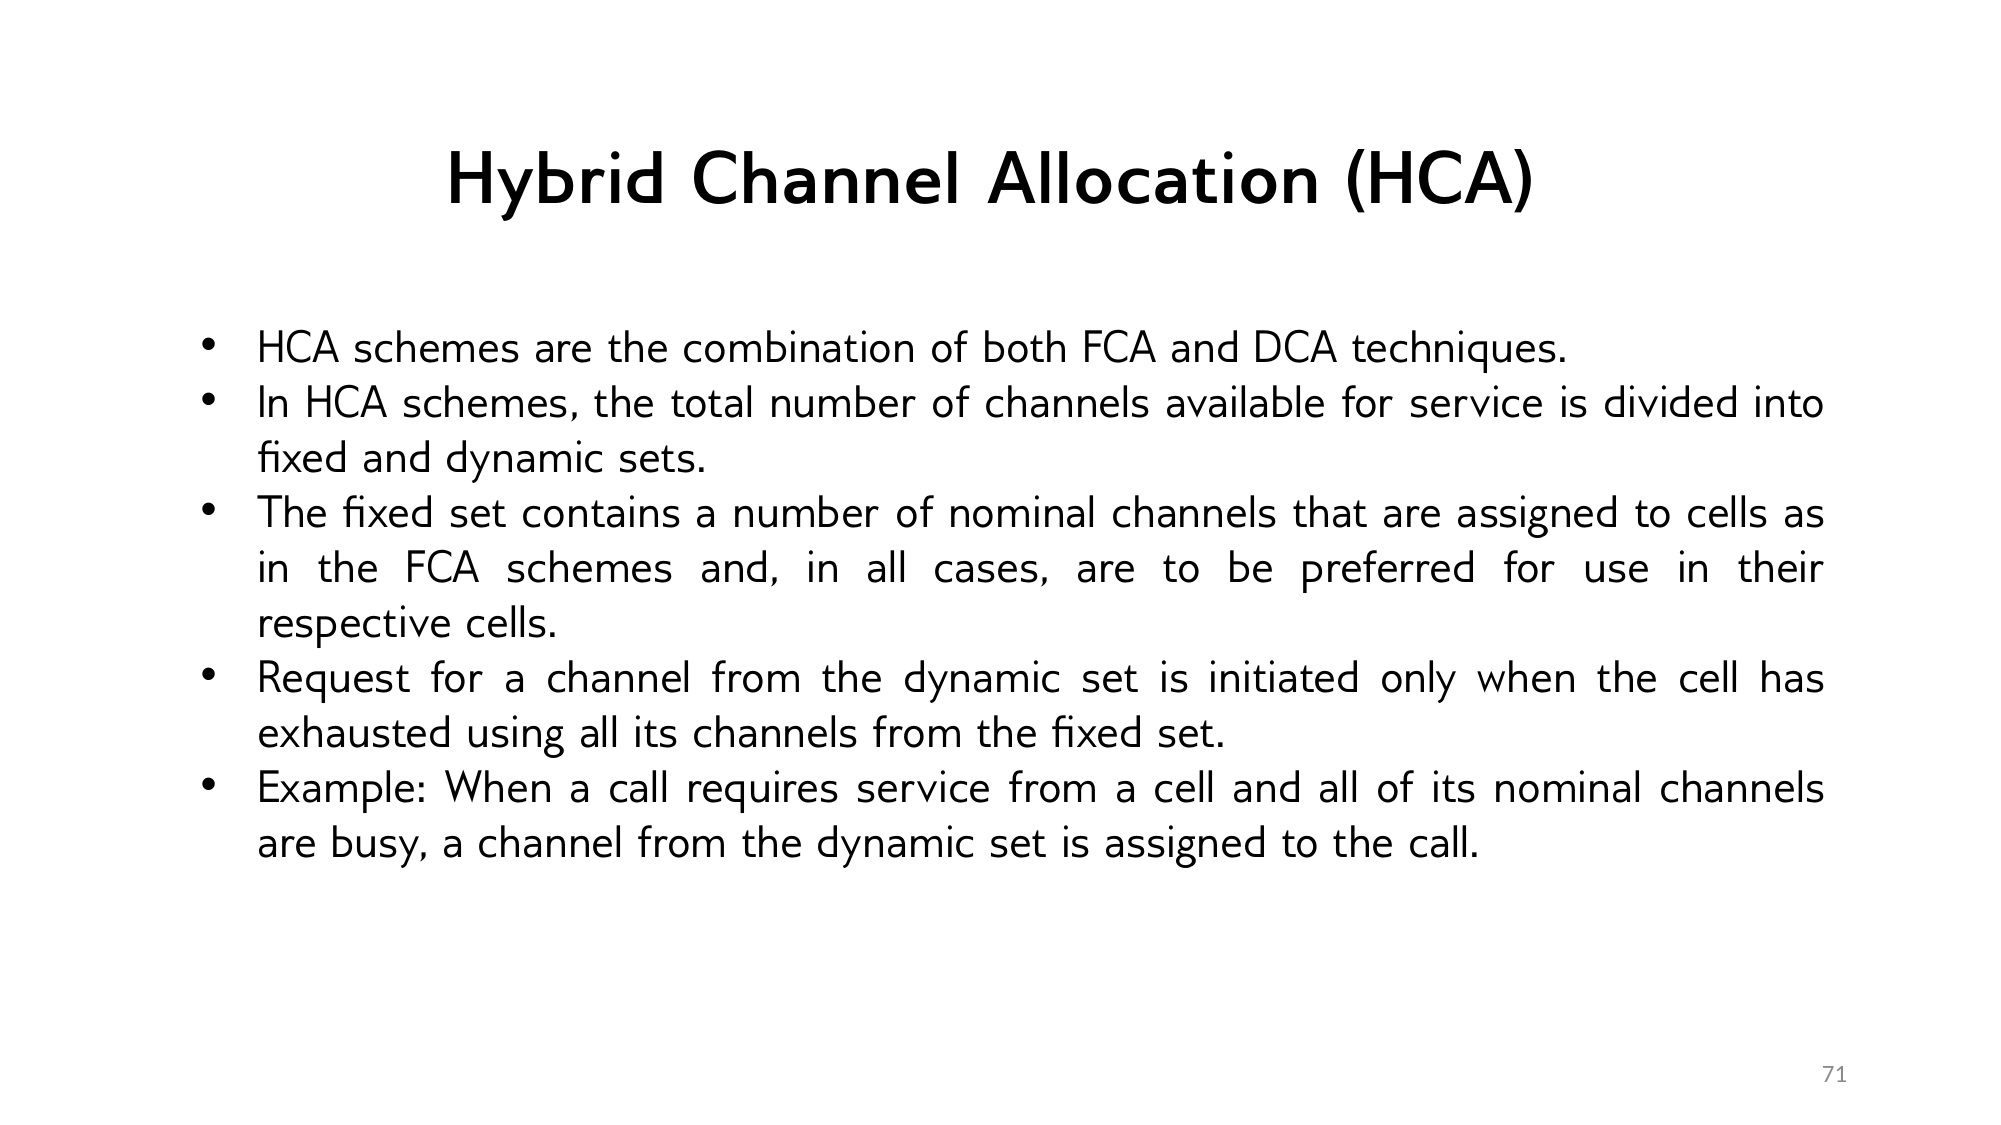

Hybrid Channel Allocation (HCA)
HCA schemes are the combination of both FCA and DCA techniques.
In HCA schemes, the total number of channels available for service is divided into fixed and dynamic sets.
The fixed set contains a number of nominal channels that are assigned to cells as in the FCA schemes and, in all cases, are to be preferred for use in their respective cells.
Request for a channel from the dynamic set is initiated only when the cell has exhausted using all its channels from the fixed set.
Example: When a call requires service from a cell and all of its nominal channels are busy, a channel from the dynamic set is assigned to the call.
71